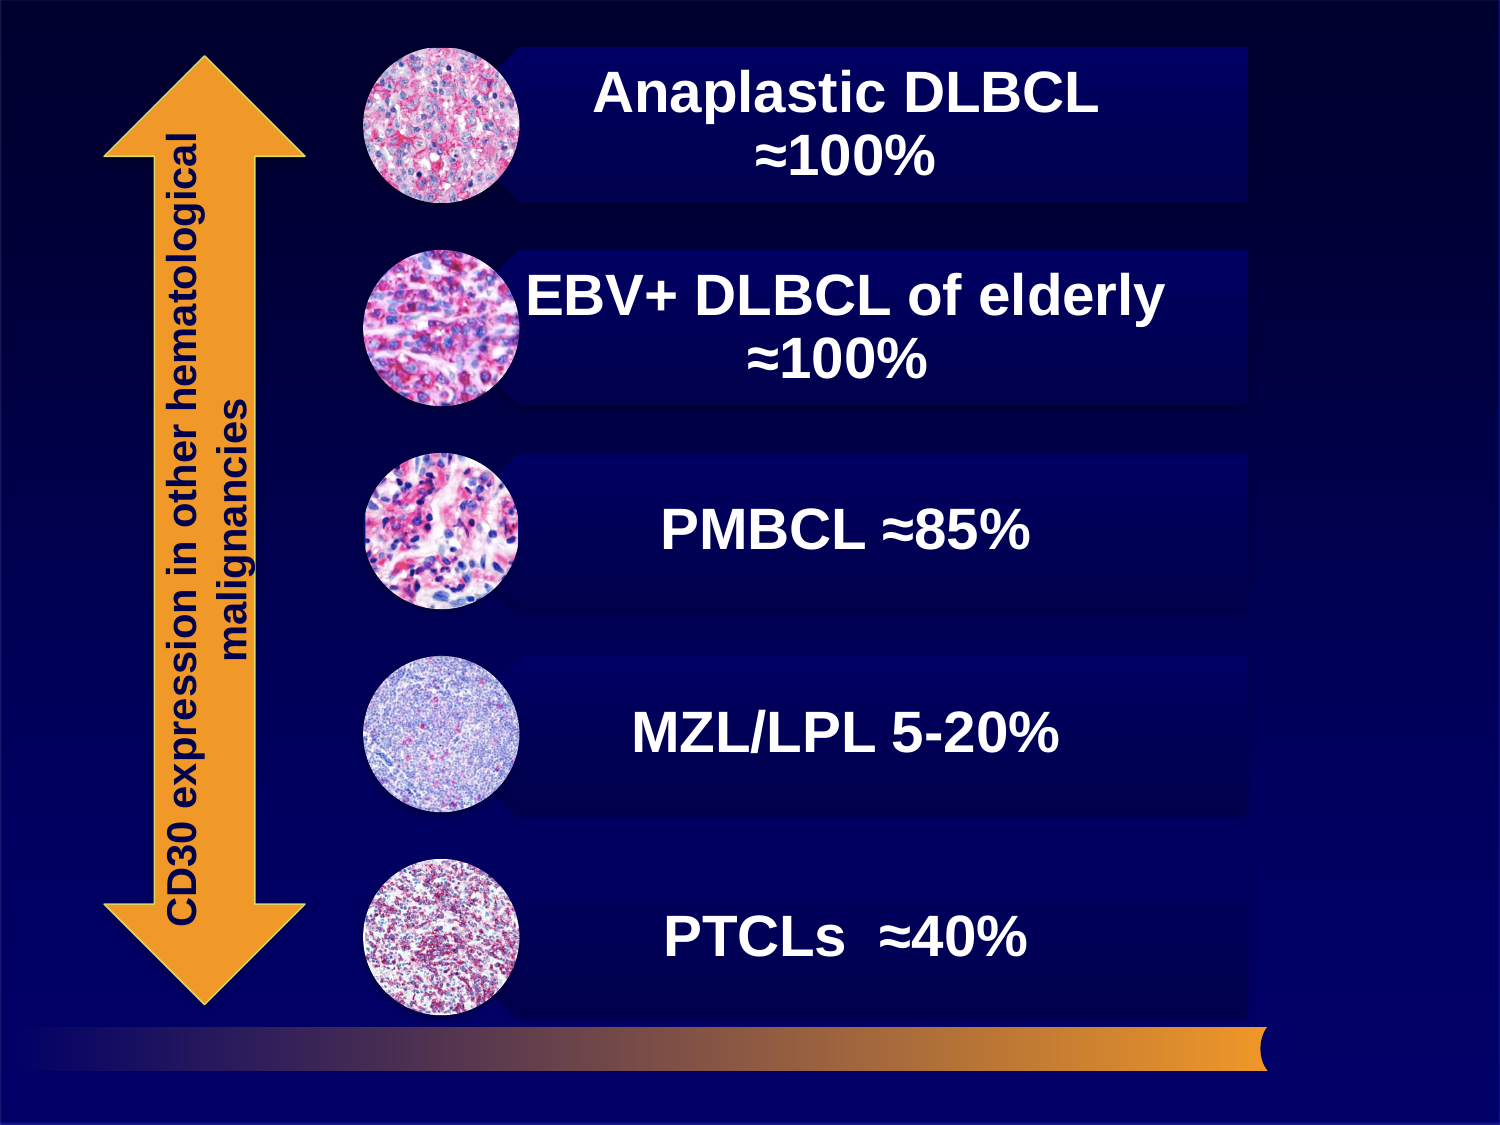

Anaplastic DLBCL ≈100%
EBV+ DLBCL of elderly ≈100%
PMBCL ≈85%
MZL/LPL 5-20%
PTCLs  ≈40%
CD30 expression in other hematological malignancies